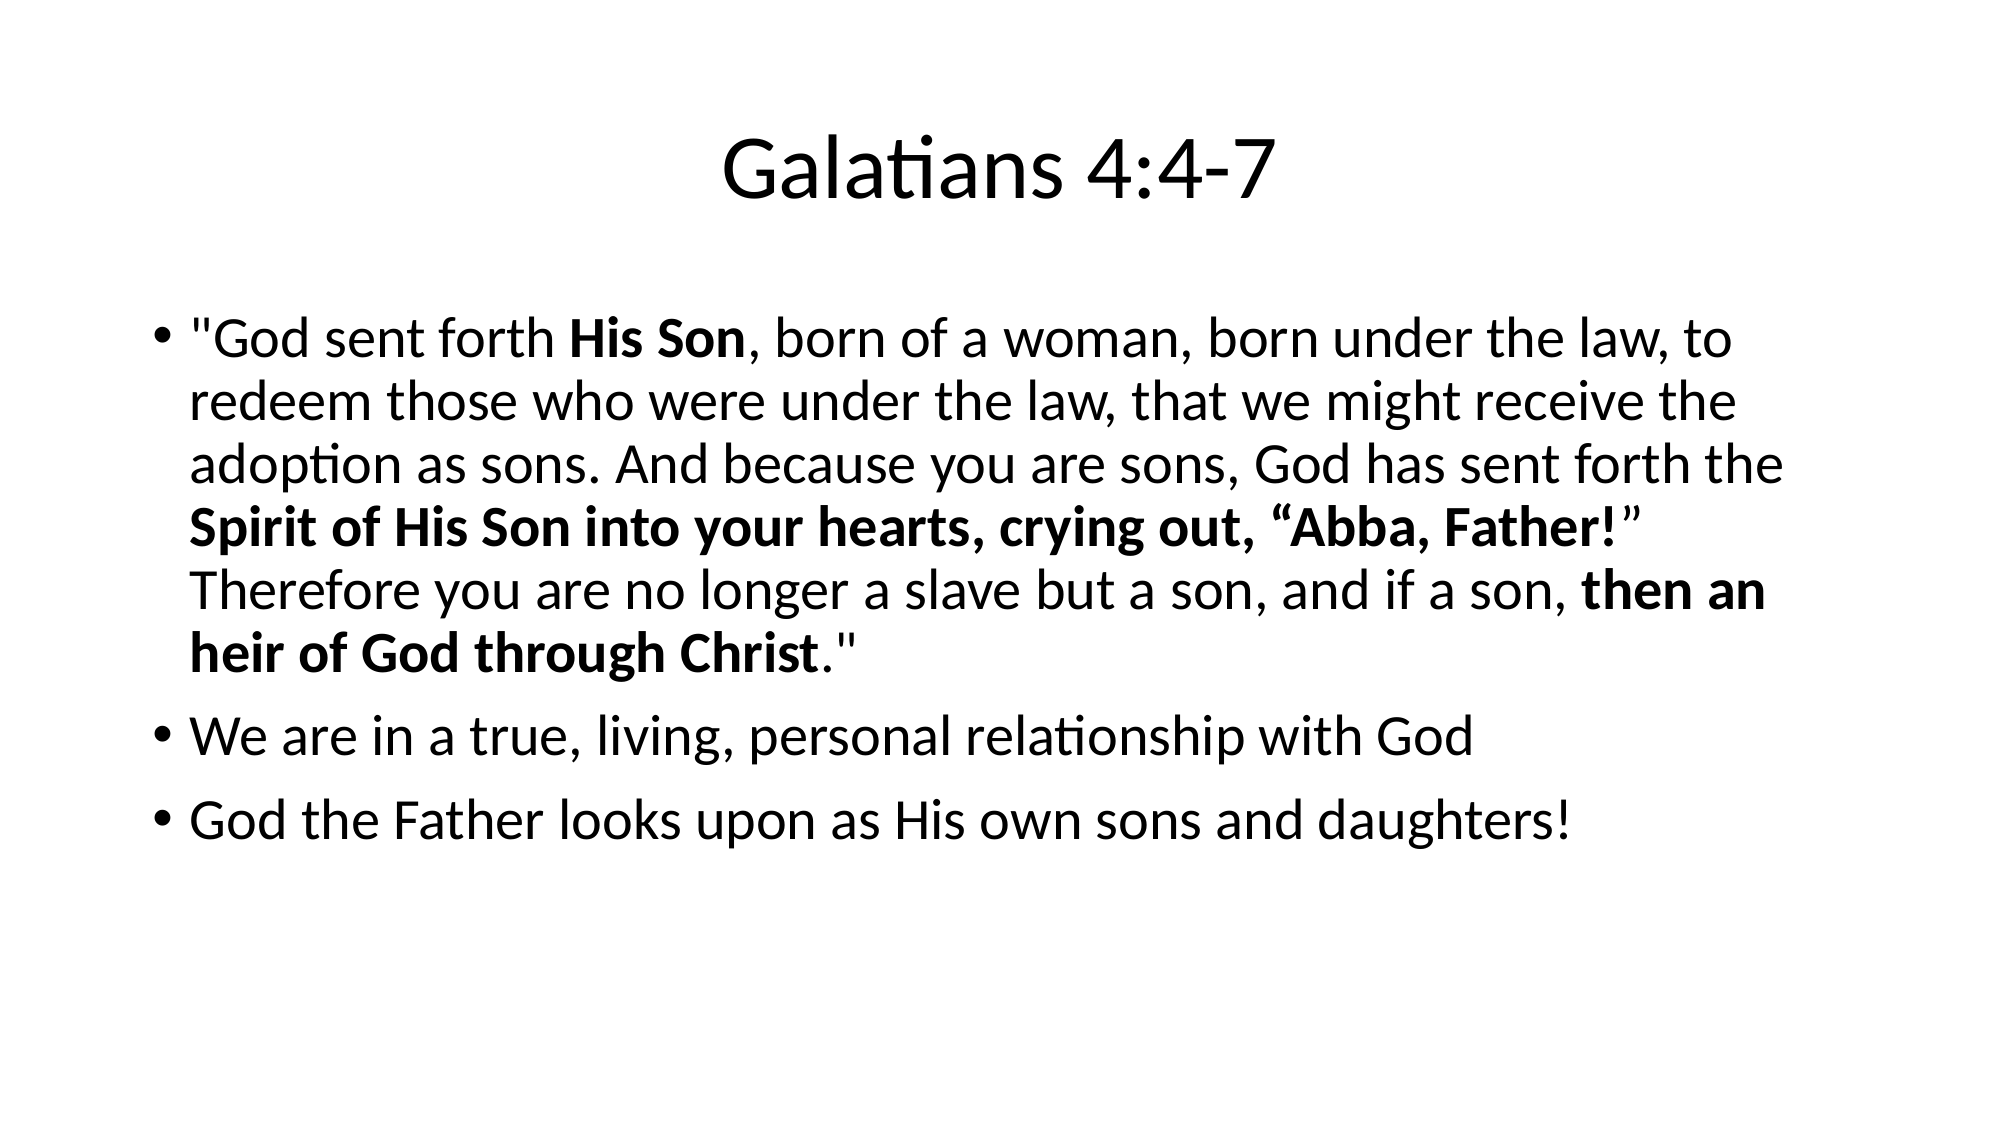

# Galatians 4:4-7
"God sent forth His Son, born of a woman, born under the law, to redeem those who were under the law, that we might receive the adoption as sons. And because you are sons, God has sent forth the Spirit of His Son into your hearts, crying out, “Abba, Father!” Therefore you are no longer a slave but a son, and if a son, then an heir of God through Christ."
We are in a true, living, personal relationship with God
God the Father looks upon as His own sons and daughters!